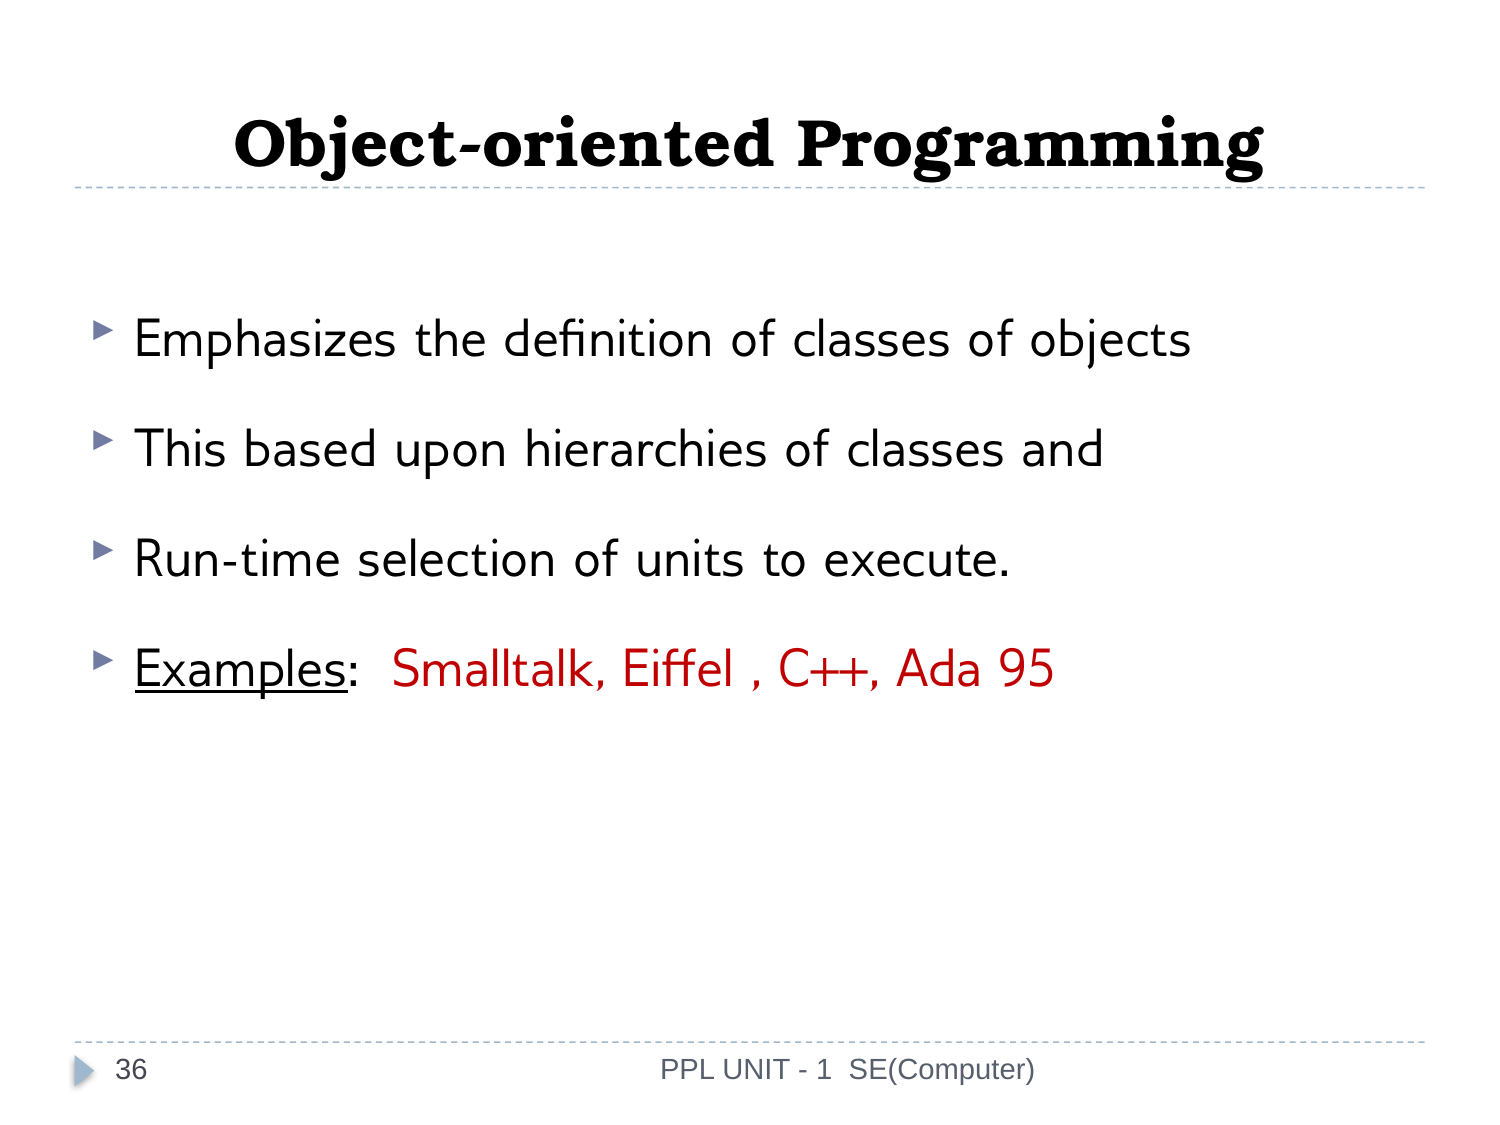

# Object-oriented Programming
Emphasizes the definition of classes of objects
This based upon hierarchies of classes and
Run-time selection of units to execute.
Examples:  Smalltalk, Eiffel , C++, Ada 95
36
PPL UNIT - 1  SE(Computer)